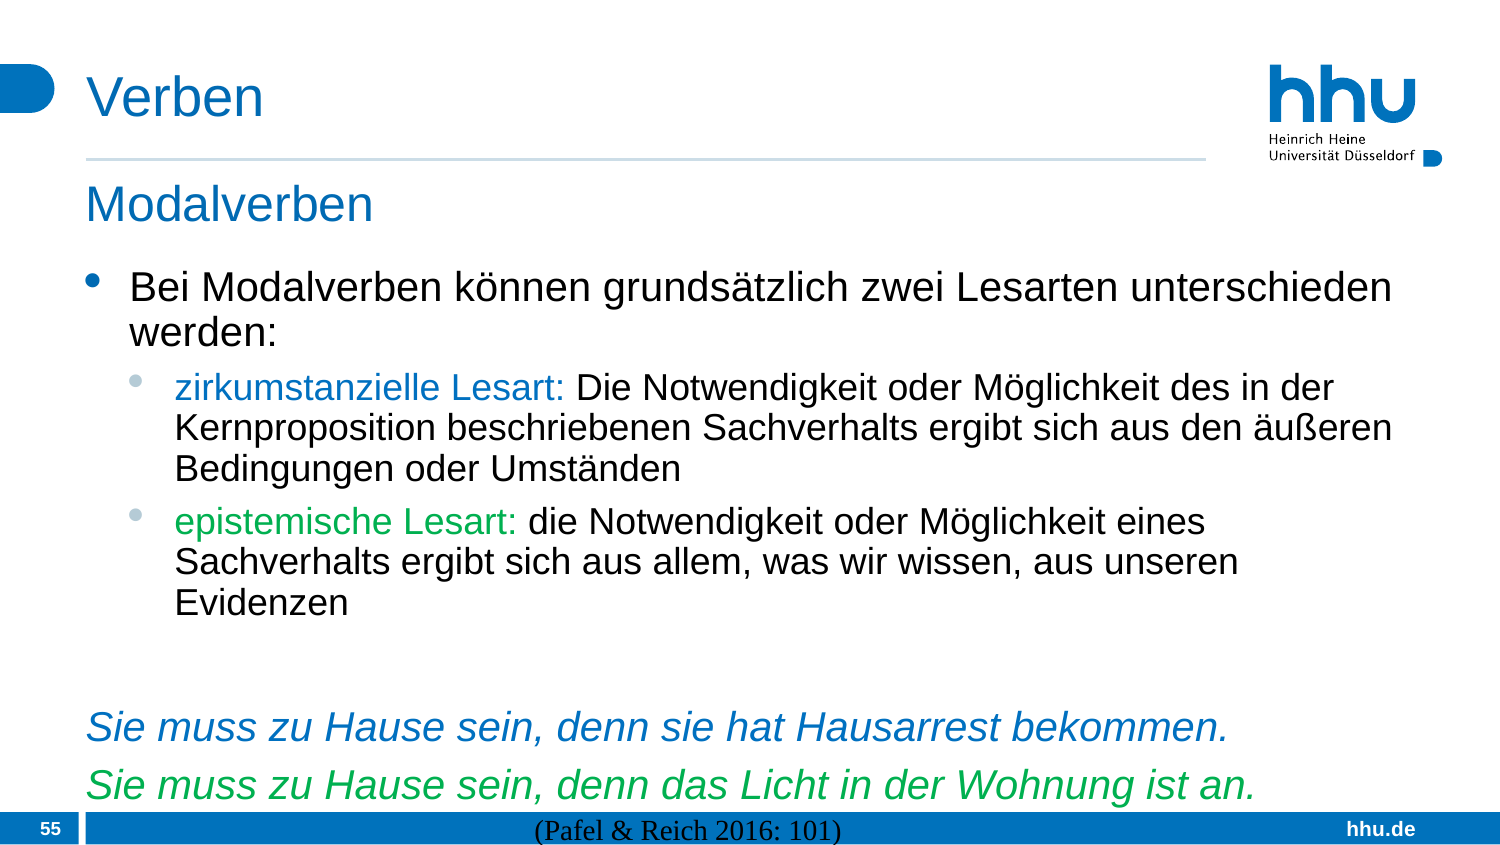

# Verben
Modalverben
Bei Modalverben können grundsätzlich zwei Lesarten unterschieden werden:
zirkumstanzielle Lesart: Die Notwendigkeit oder Möglichkeit des in der Kernproposition beschriebenen Sachverhalts ergibt sich aus den äußeren Bedingungen oder Umständen
epistemische Lesart: die Notwendigkeit oder Möglichkeit eines Sachverhalts ergibt sich aus allem, was wir wissen, aus unseren Evidenzen

Sie muss zu Hause sein, denn sie hat Hausarrest bekommen.
Sie muss zu Hause sein, denn das Licht in der Wohnung ist an.
55
(Pafel & Reich 2016: 101)